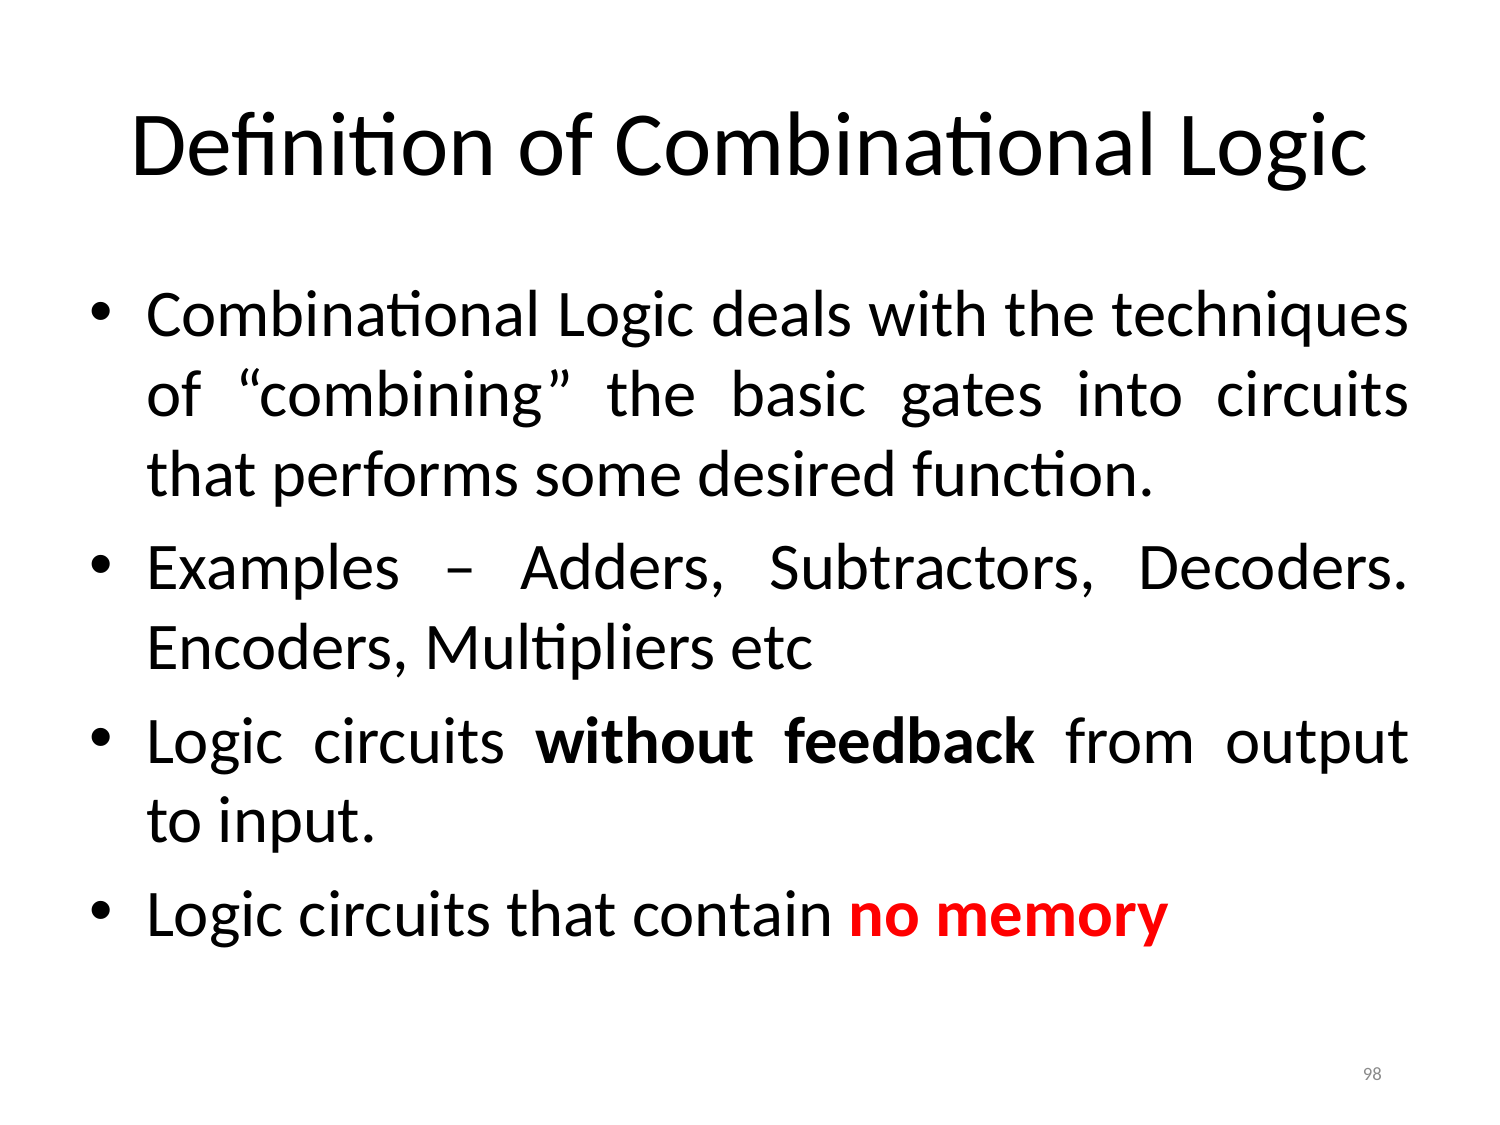

Definition of Combinational Logic
Combinational Logic deals with the techniques of “combining” the basic gates into circuits that performs some desired function.
Examples – Adders, Subtractors, Decoders. Encoders, Multipliers etc
Logic circuits without feedback from output to input.
Logic circuits that contain no memory
98